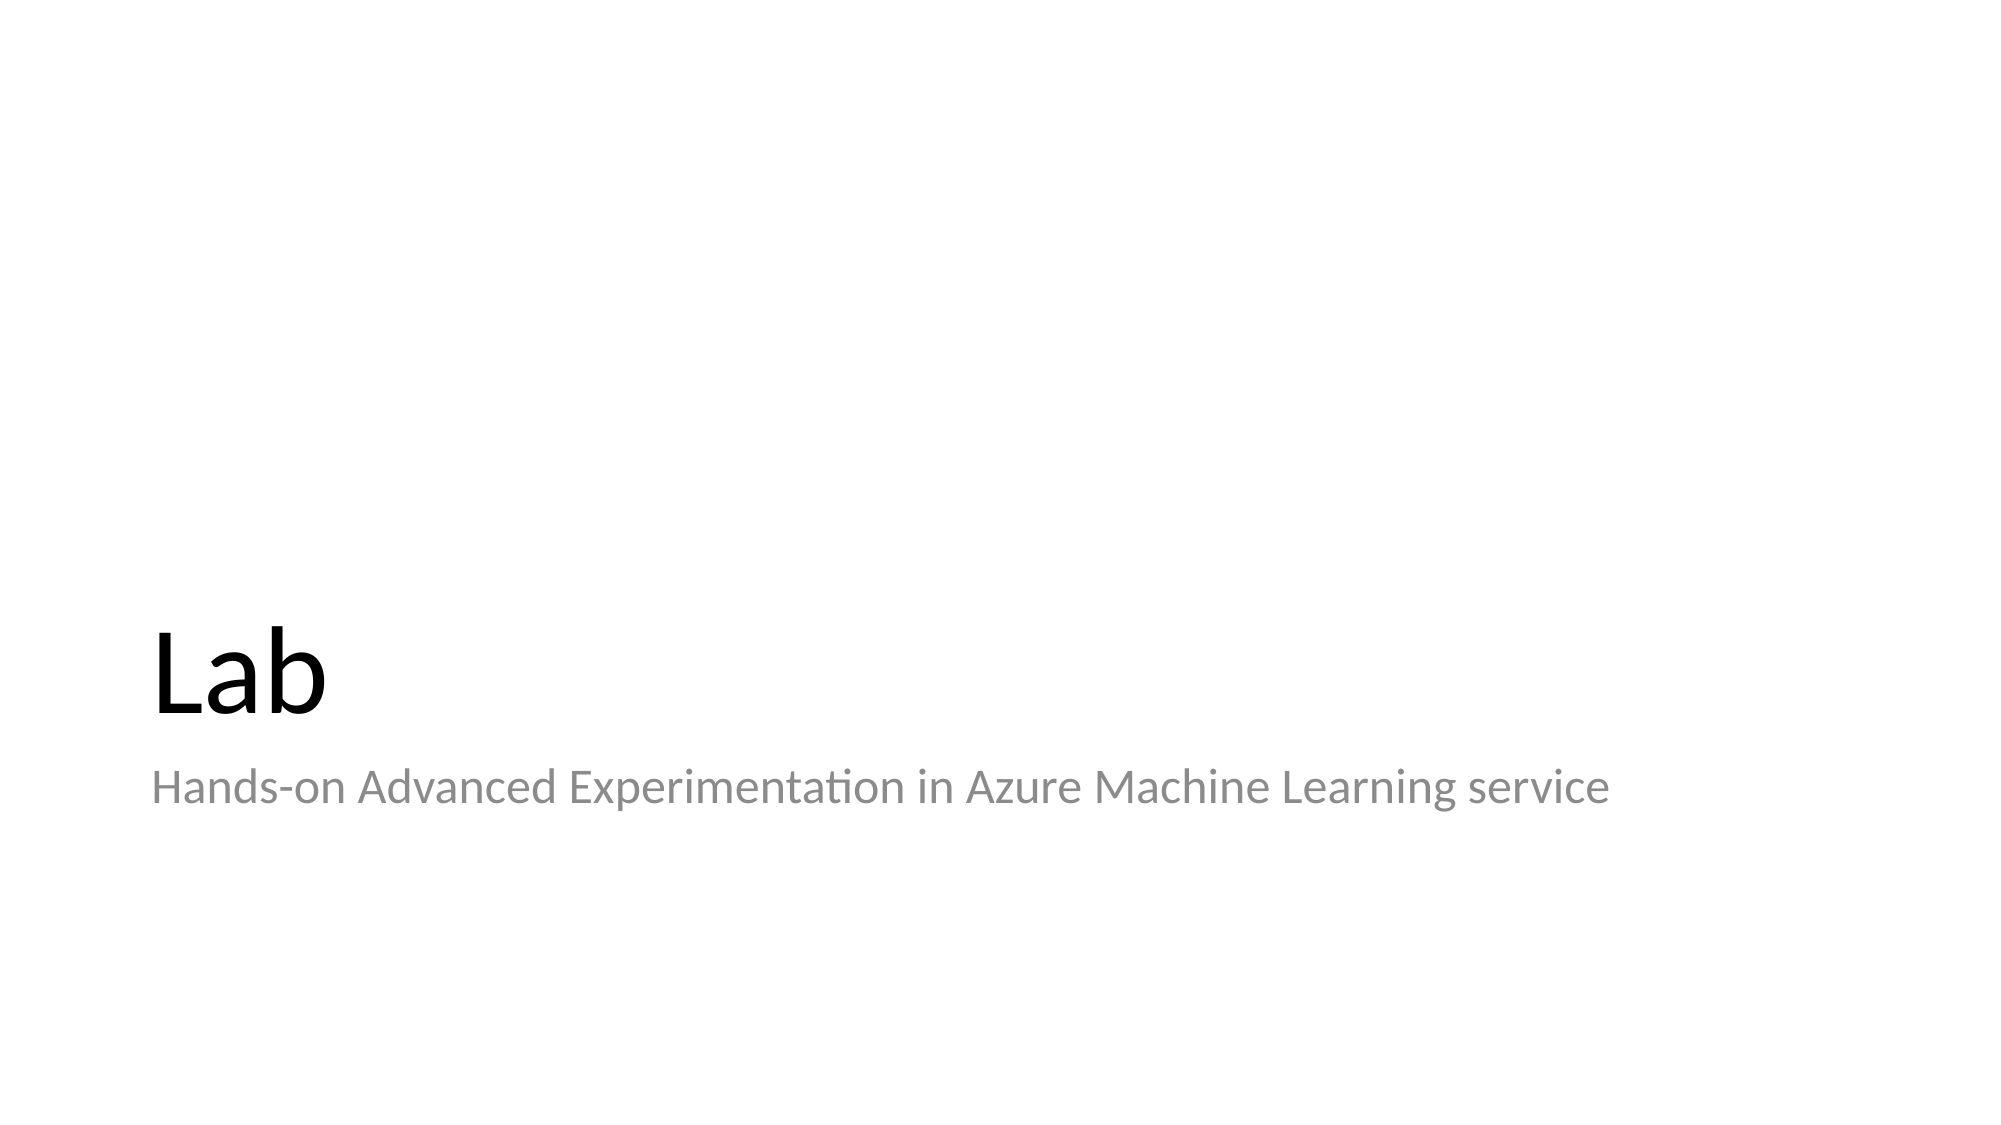

# Lab
Hands-on Advanced Experimentation in Azure Machine Learning service